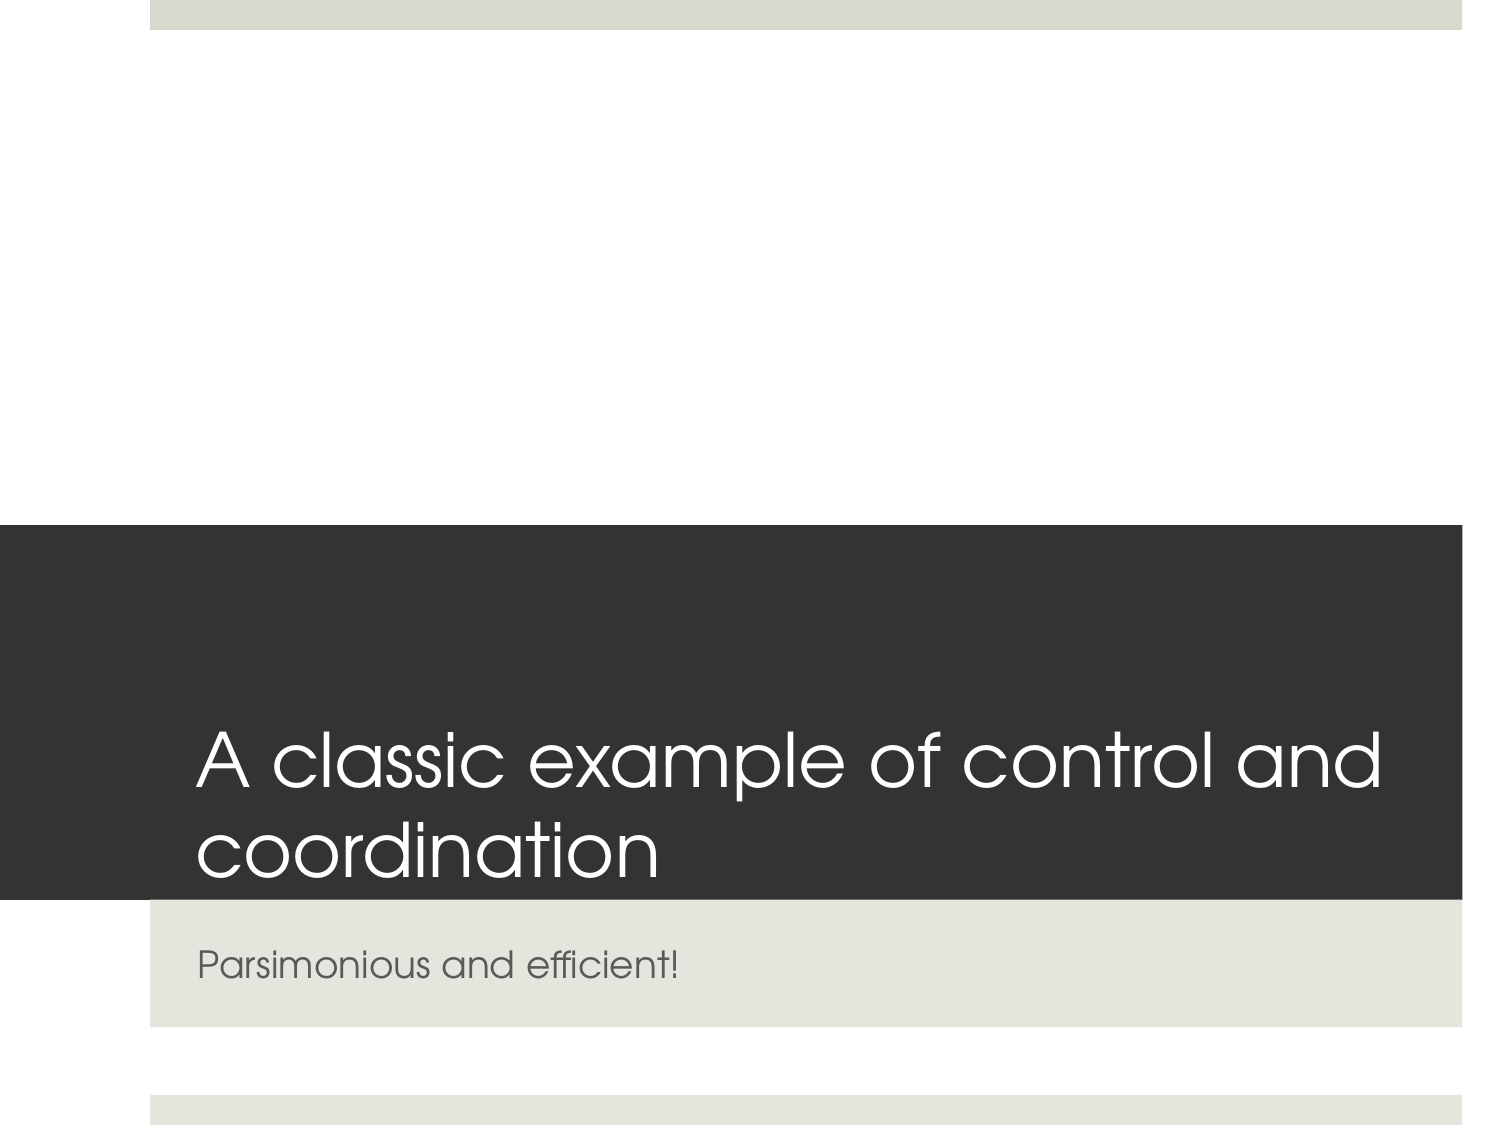

# A classic example of control and coordination
Parsimonious and efficient!